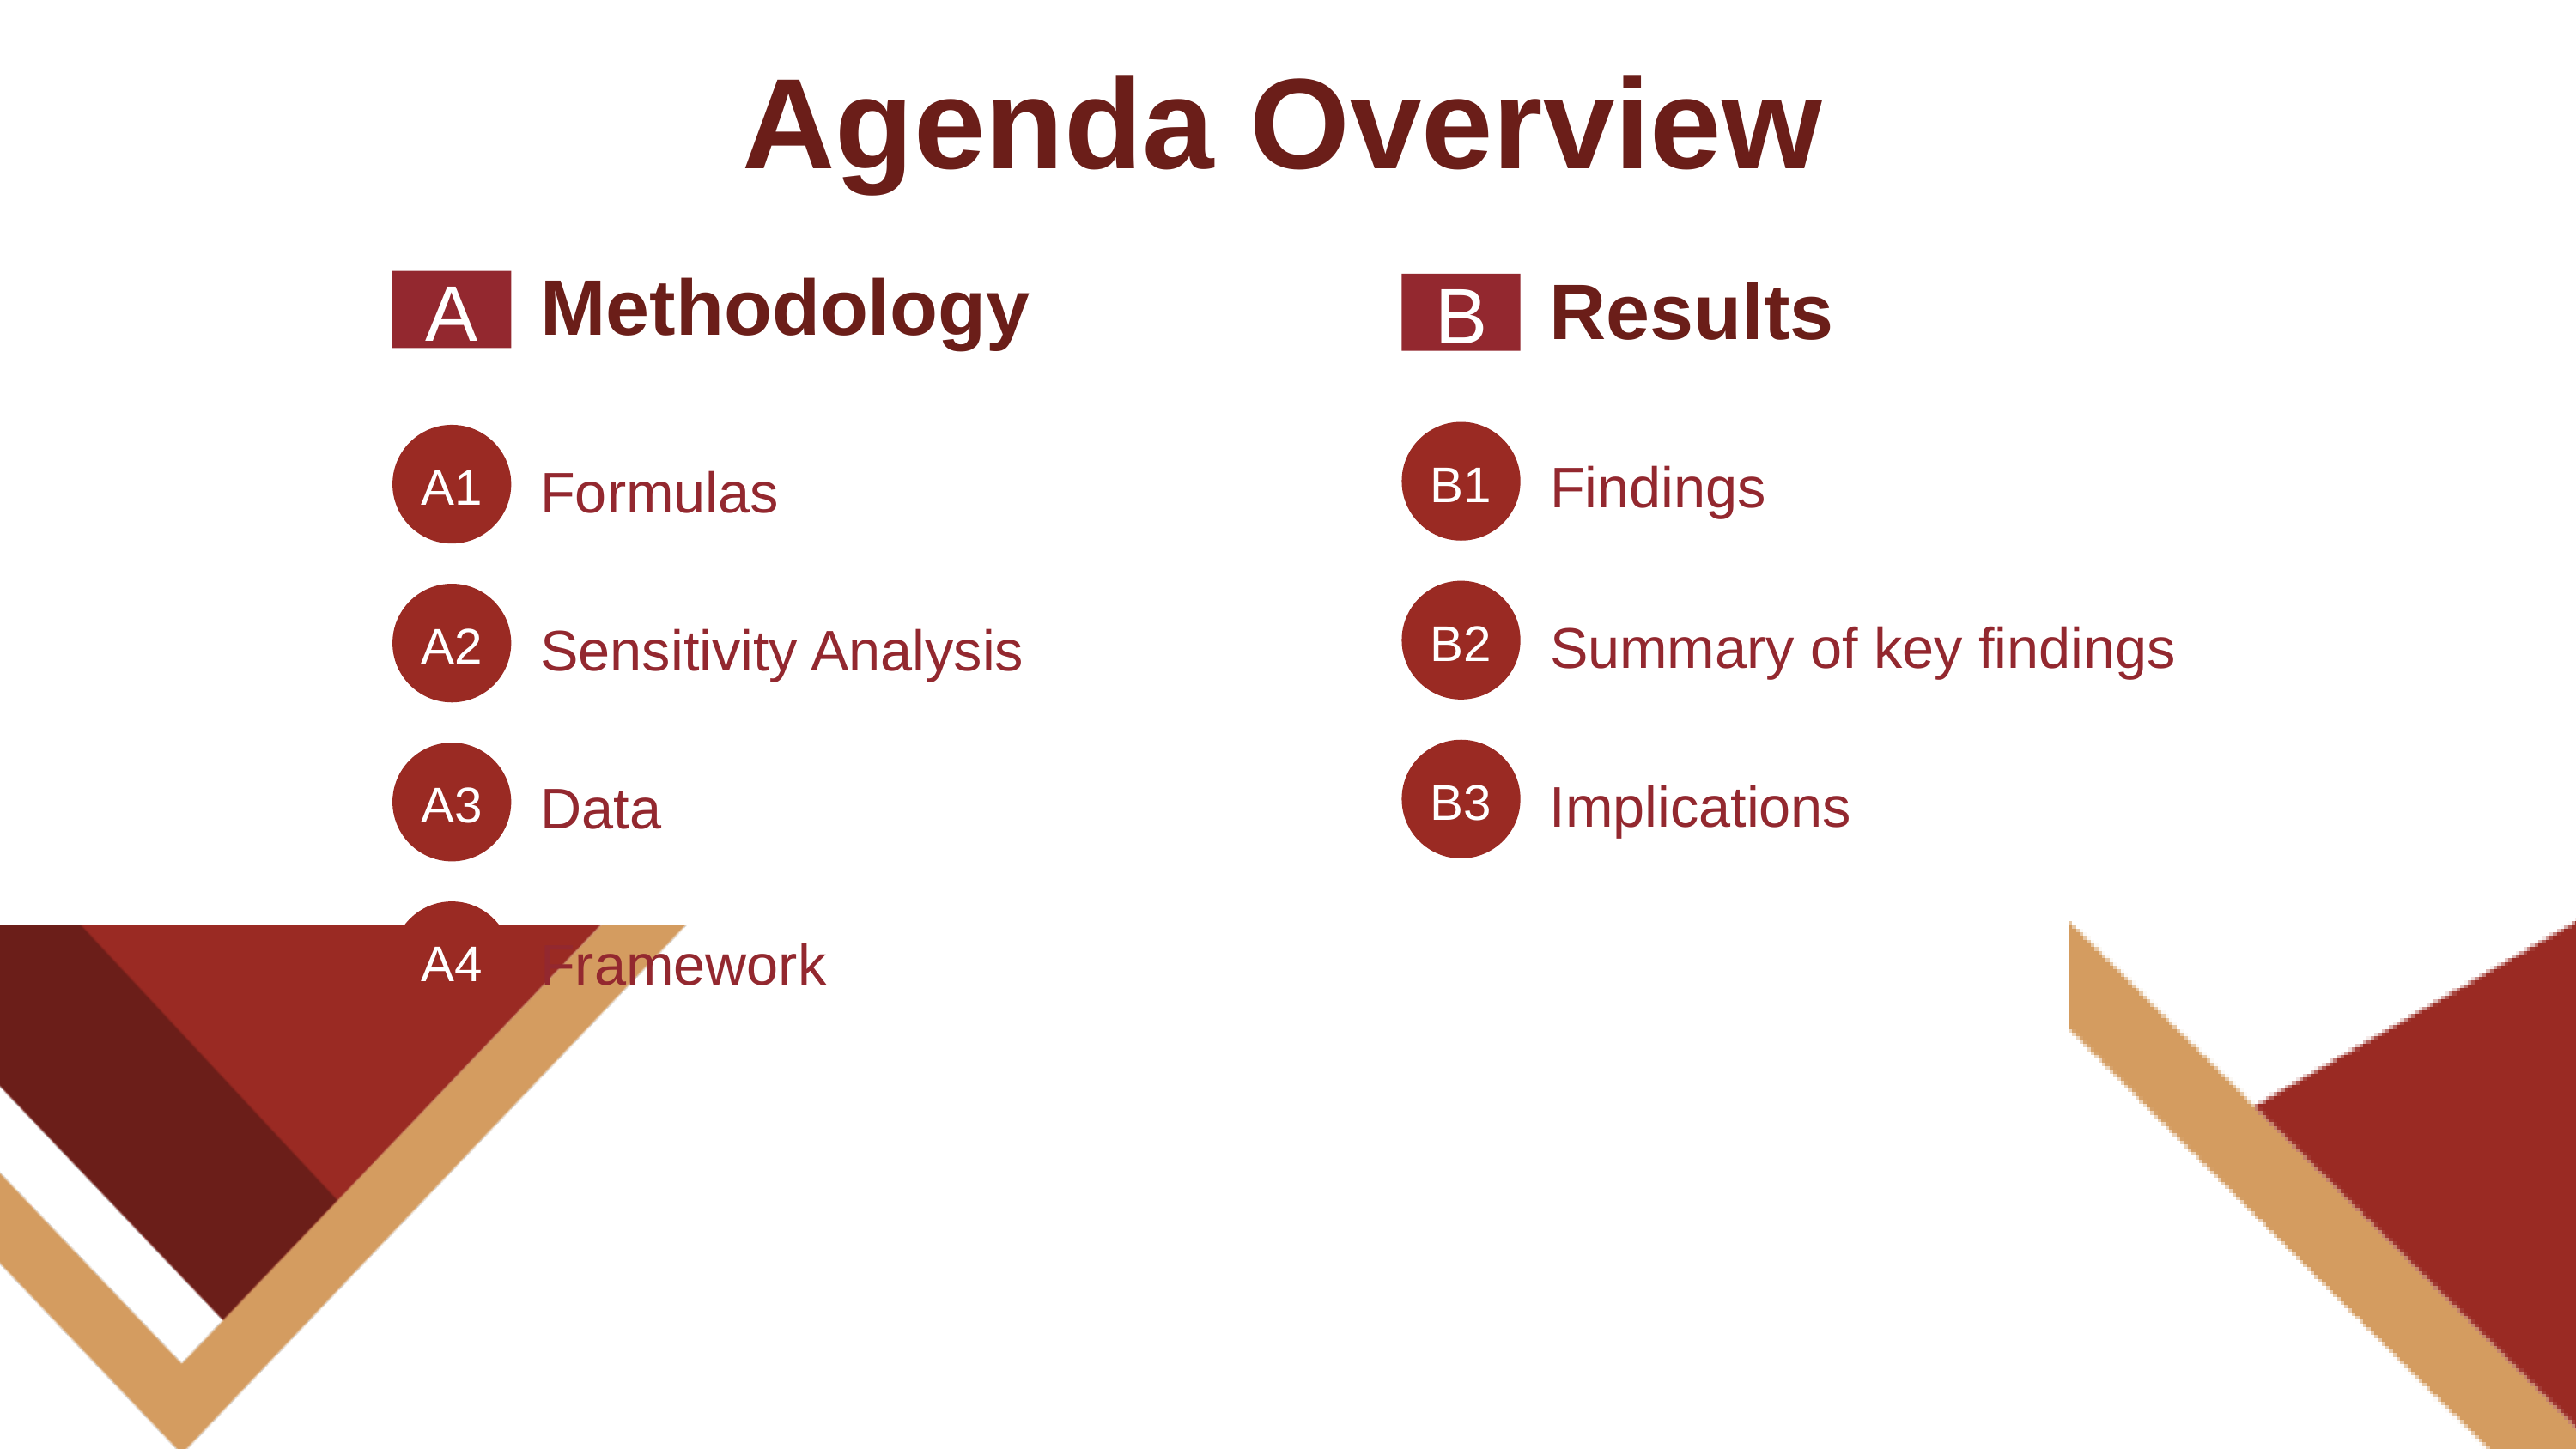

Agenda Overview
A
Methodology
B
Results

B1

A1
Findings
Formulas

B2

A2
Summary of key findings
Sensitivity Analysis

B3

A3
Implications
Data

A4
Framework